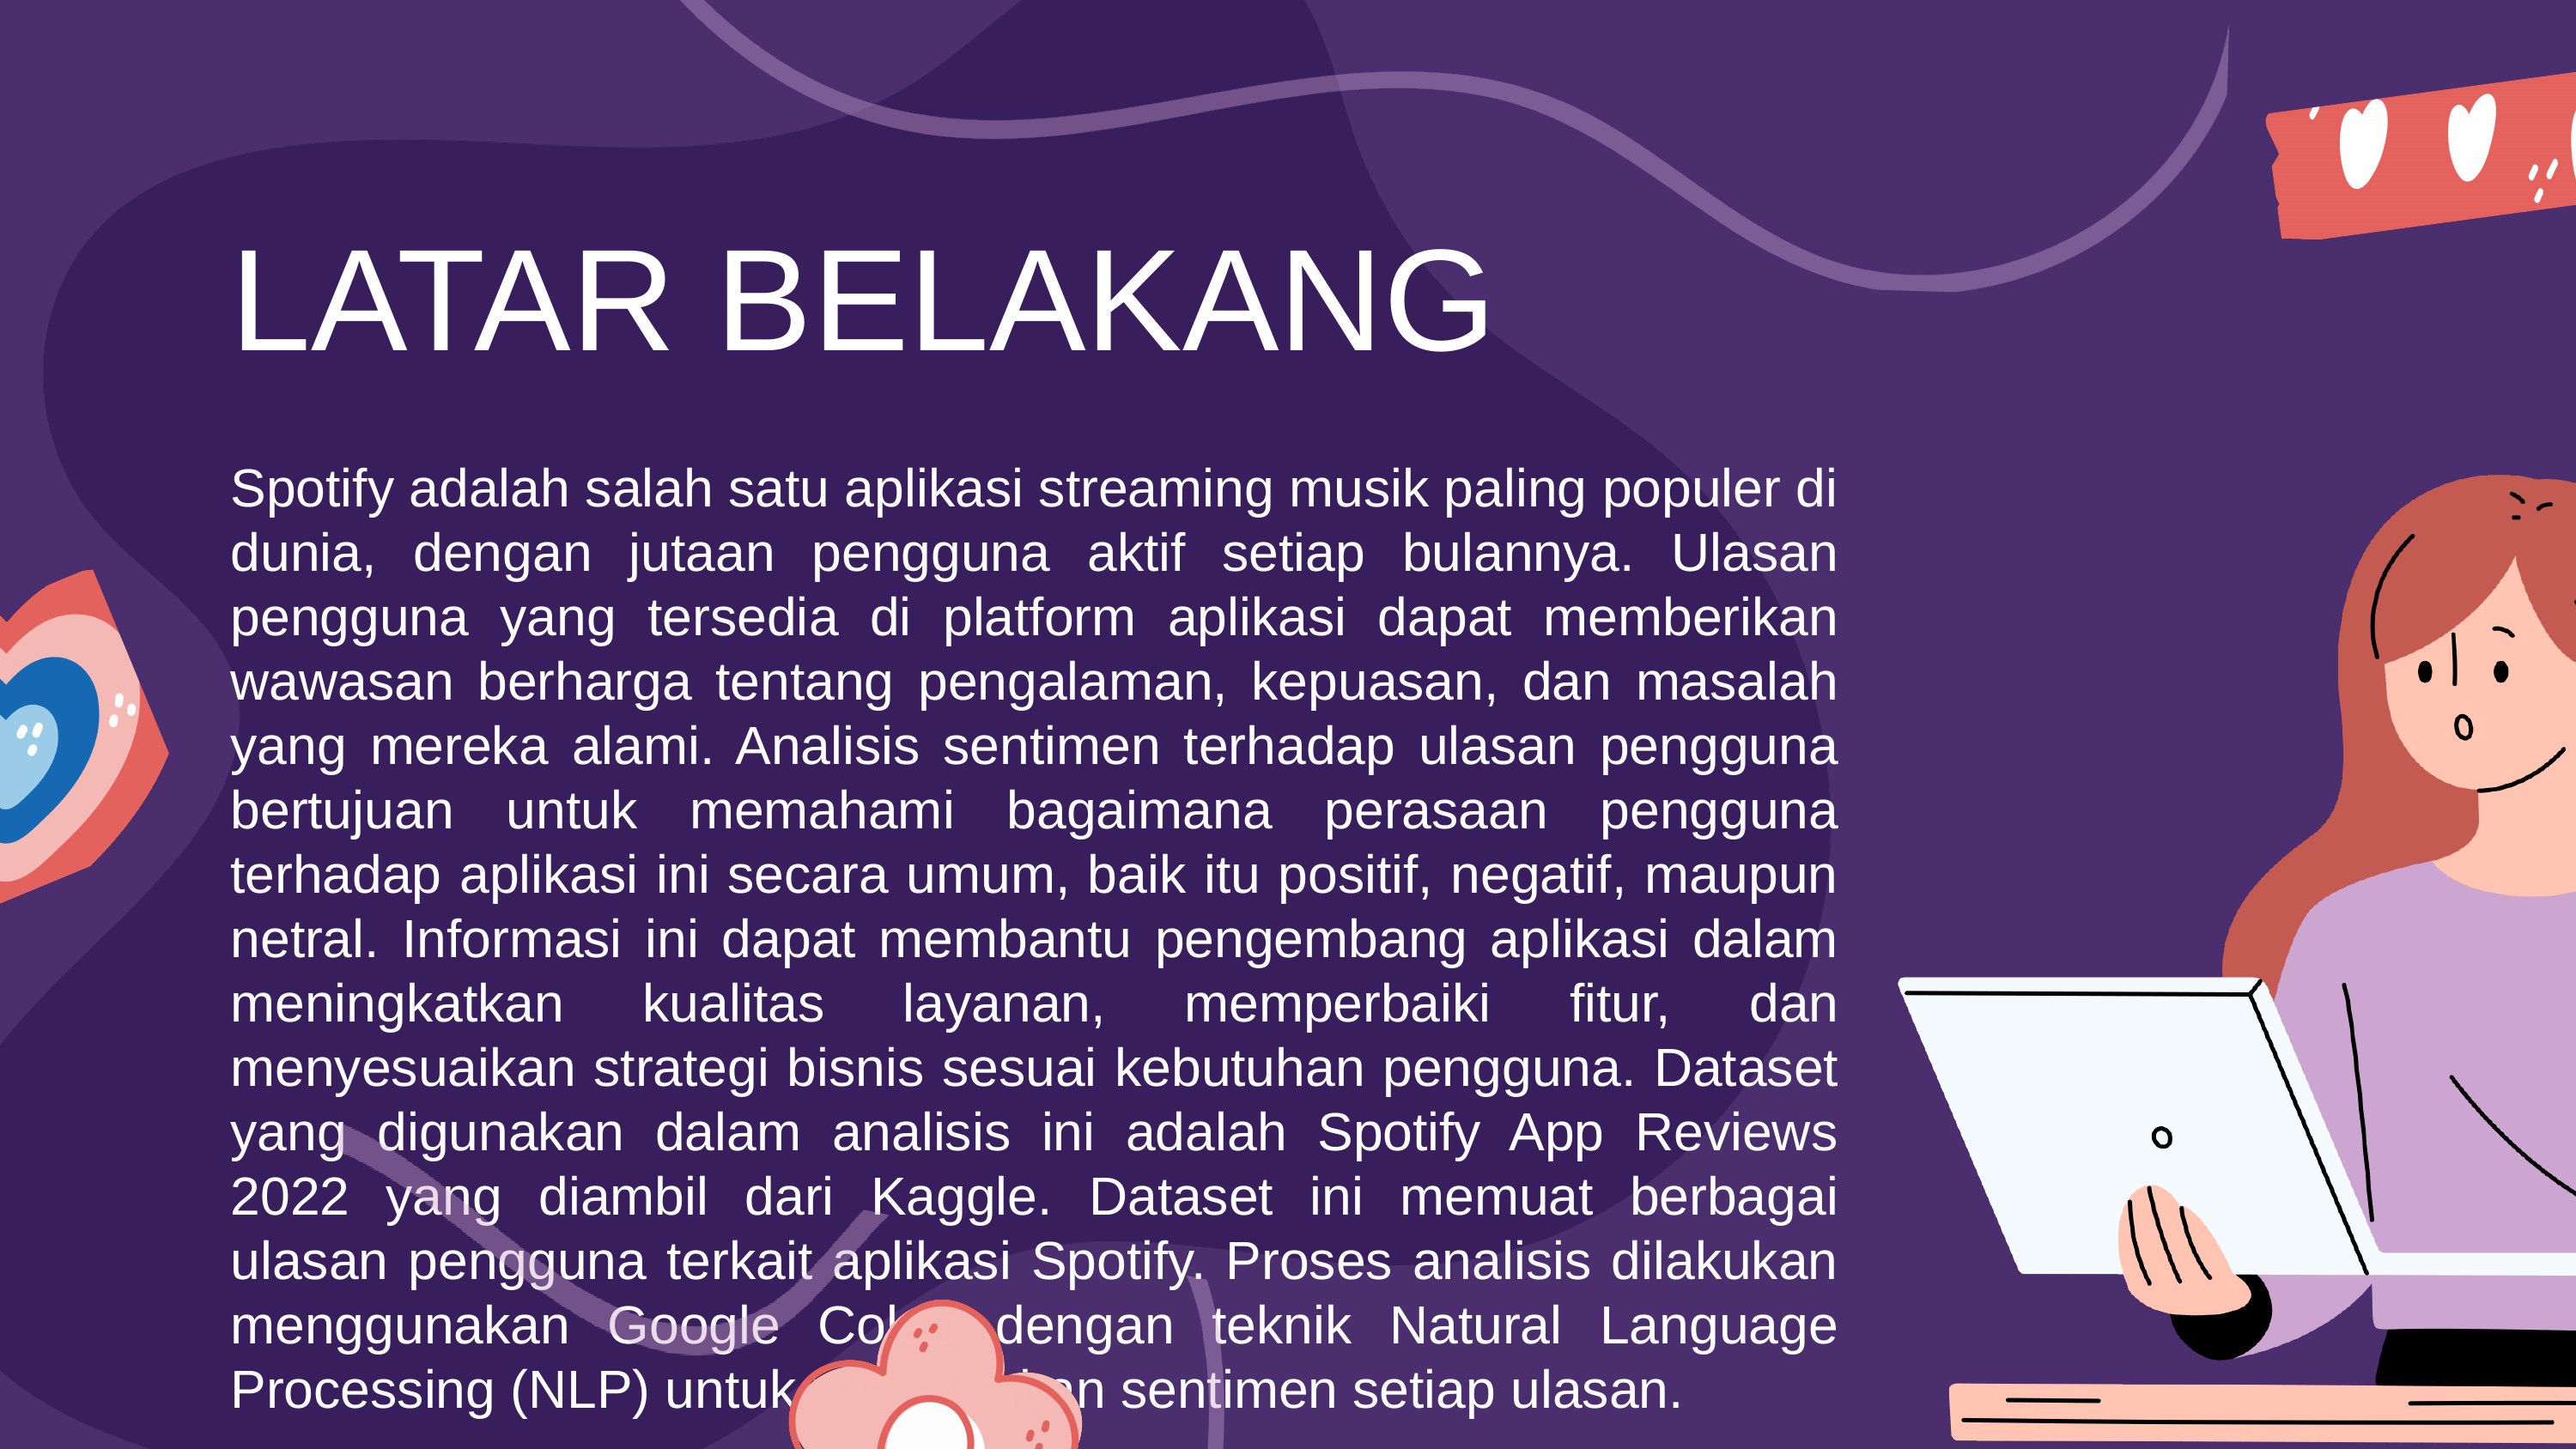

LATAR BELAKANG

Spotify adalah salah satu aplikasi streaming musik paling populer di dunia, dengan jutaan pengguna aktif setiap bulannya. Ulasan pengguna yang tersedia di platform aplikasi dapat memberikan wawasan berharga tentang pengalaman, kepuasan, dan masalah yang mereka alami. Analisis sentimen terhadap ulasan pengguna bertujuan untuk memahami bagaimana perasaan pengguna terhadap aplikasi ini secara umum, baik itu positif, negatif, maupun netral. Informasi ini dapat membantu pengembang aplikasi dalam meningkatkan kualitas layanan, memperbaiki fitur, dan menyesuaikan strategi bisnis sesuai kebutuhan pengguna. Dataset yang digunakan dalam analisis ini adalah Spotify App Reviews 2022 yang diambil dari Kaggle. Dataset ini memuat berbagai ulasan pengguna terkait aplikasi Spotify. Proses analisis dilakukan menggunakan Google Colab dengan teknik Natural Language Processing (NLP) untuk menentukan sentimen setiap ulasan.